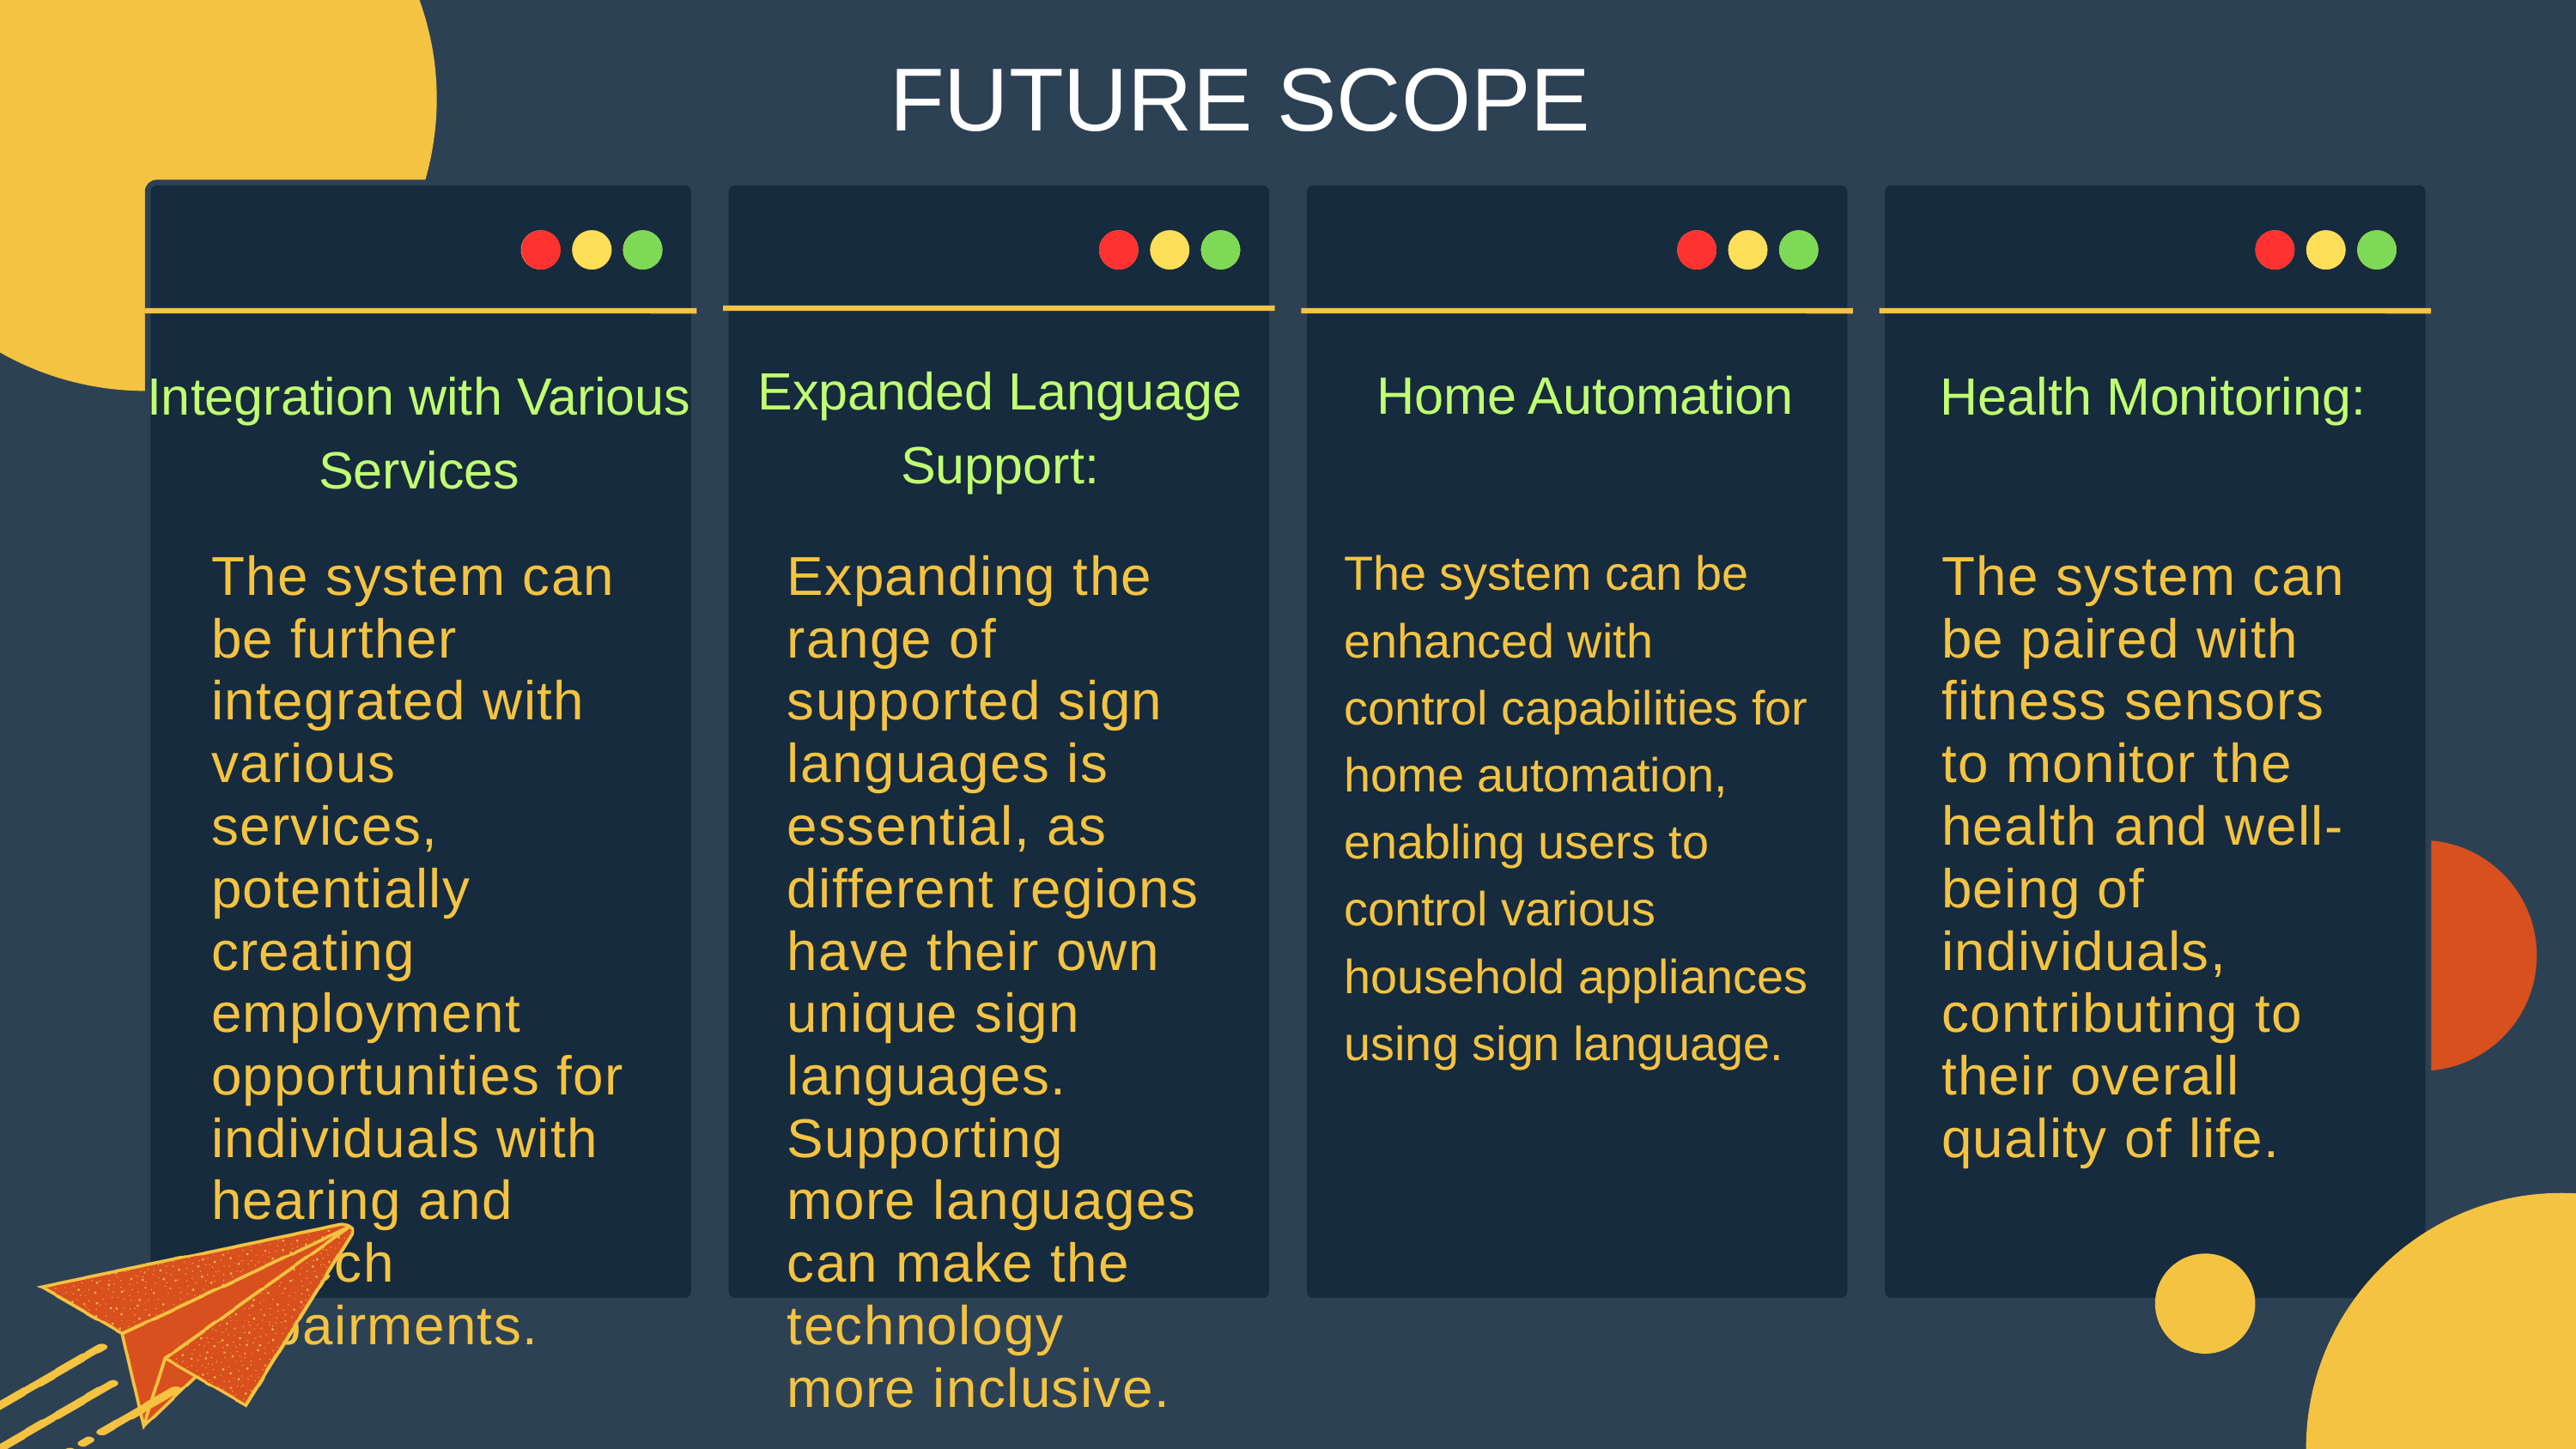

FUTURE SCOPE

Expanded Language Support:
Home Automation
Integration with Various Services
Health Monitoring:
The system can be enhanced with control capabilities for home automation, enabling users to control various household appliances using sign language.
The system can be further integrated with various services, potentially creating employment opportunities for individuals with hearing and speech impairments.
Expanding the range of supported sign languages is essential, as different regions have their own unique sign languages. Supporting more languages can make the technology more inclusive.
The system can be paired with fitness sensors to monitor the health and well-being of individuals, contributing to their overall quality of life.